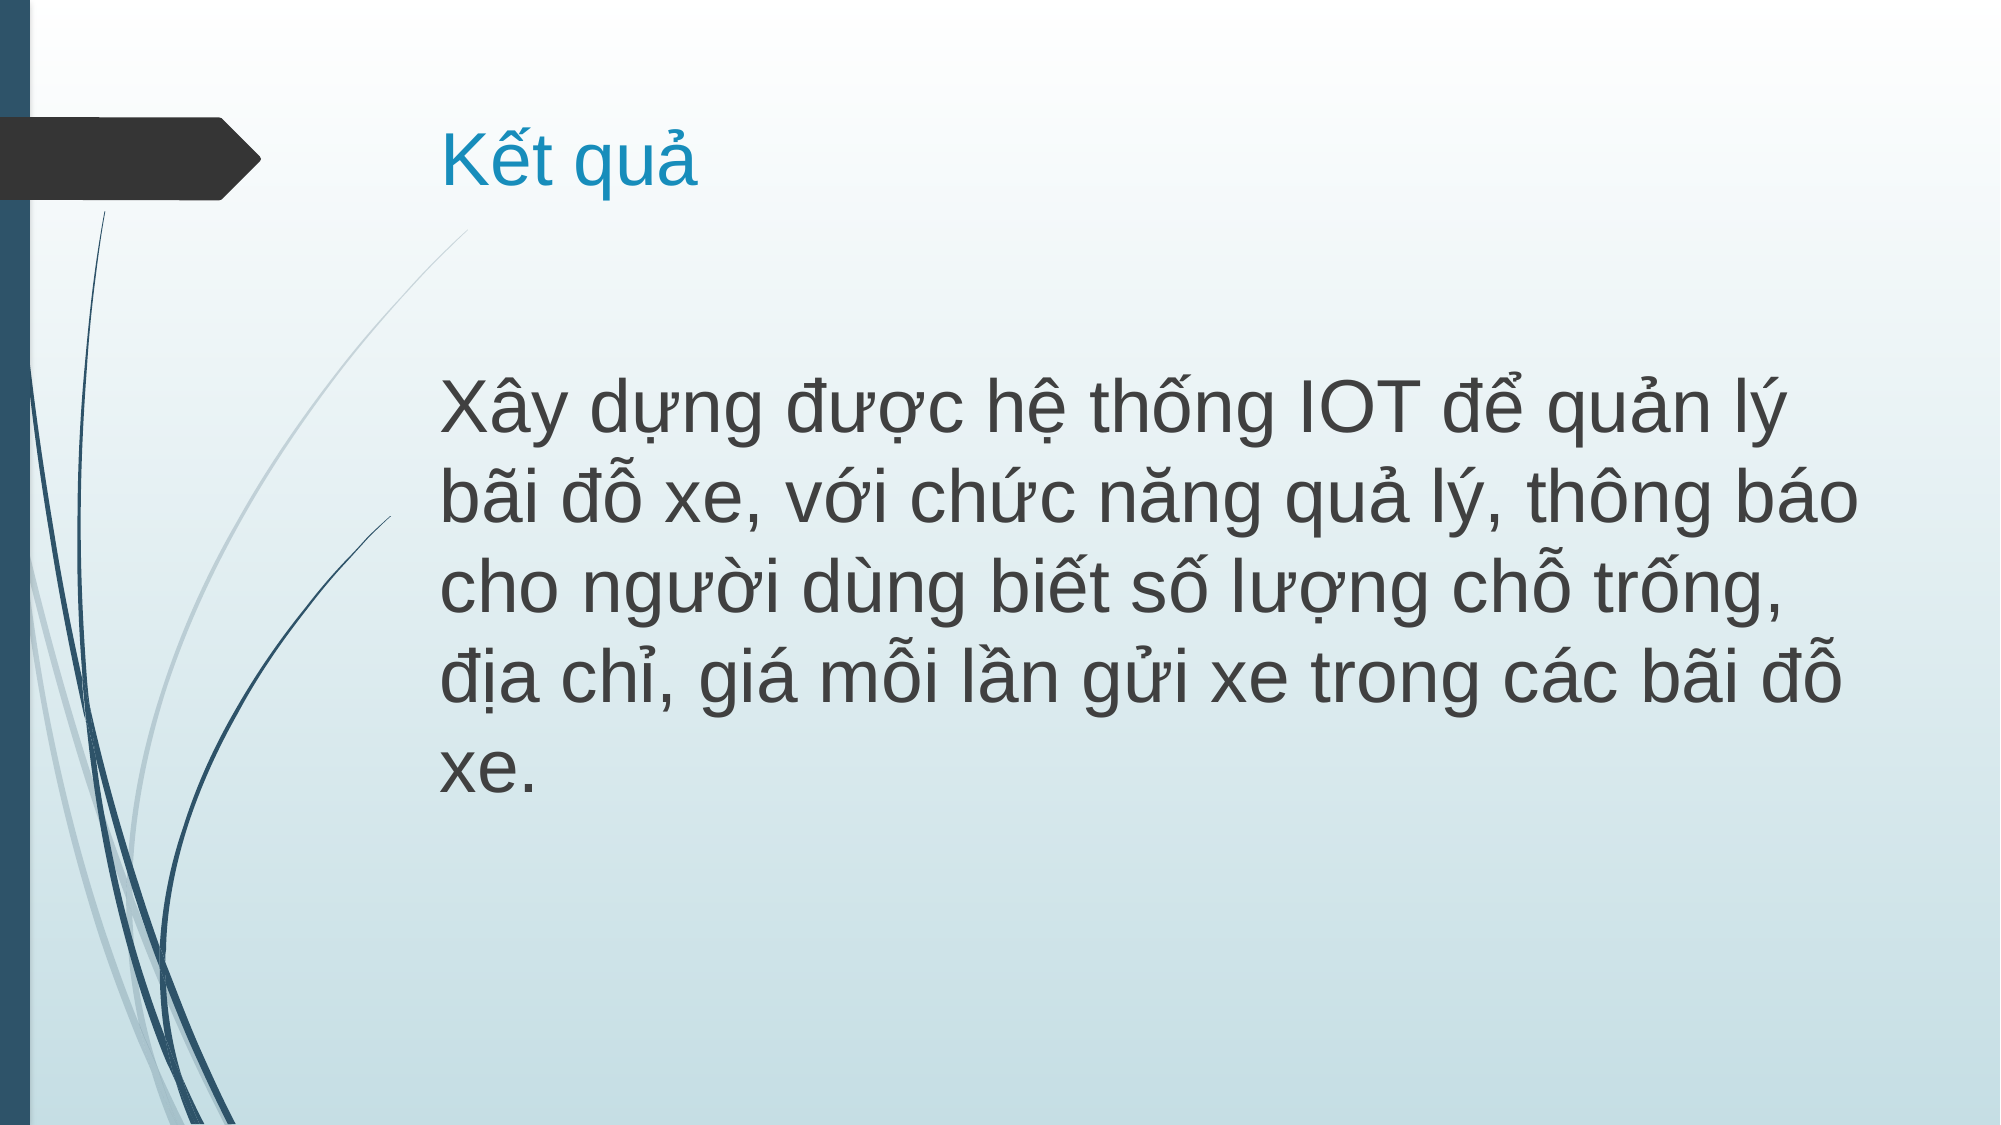

# Kết quả
Xây dựng được hệ thống IOT để quản lý bãi đỗ xe, với chức năng quả lý, thông báo cho người dùng biết số lượng chỗ trống, địa chỉ, giá mỗi lần gửi xe trong các bãi đỗ xe.